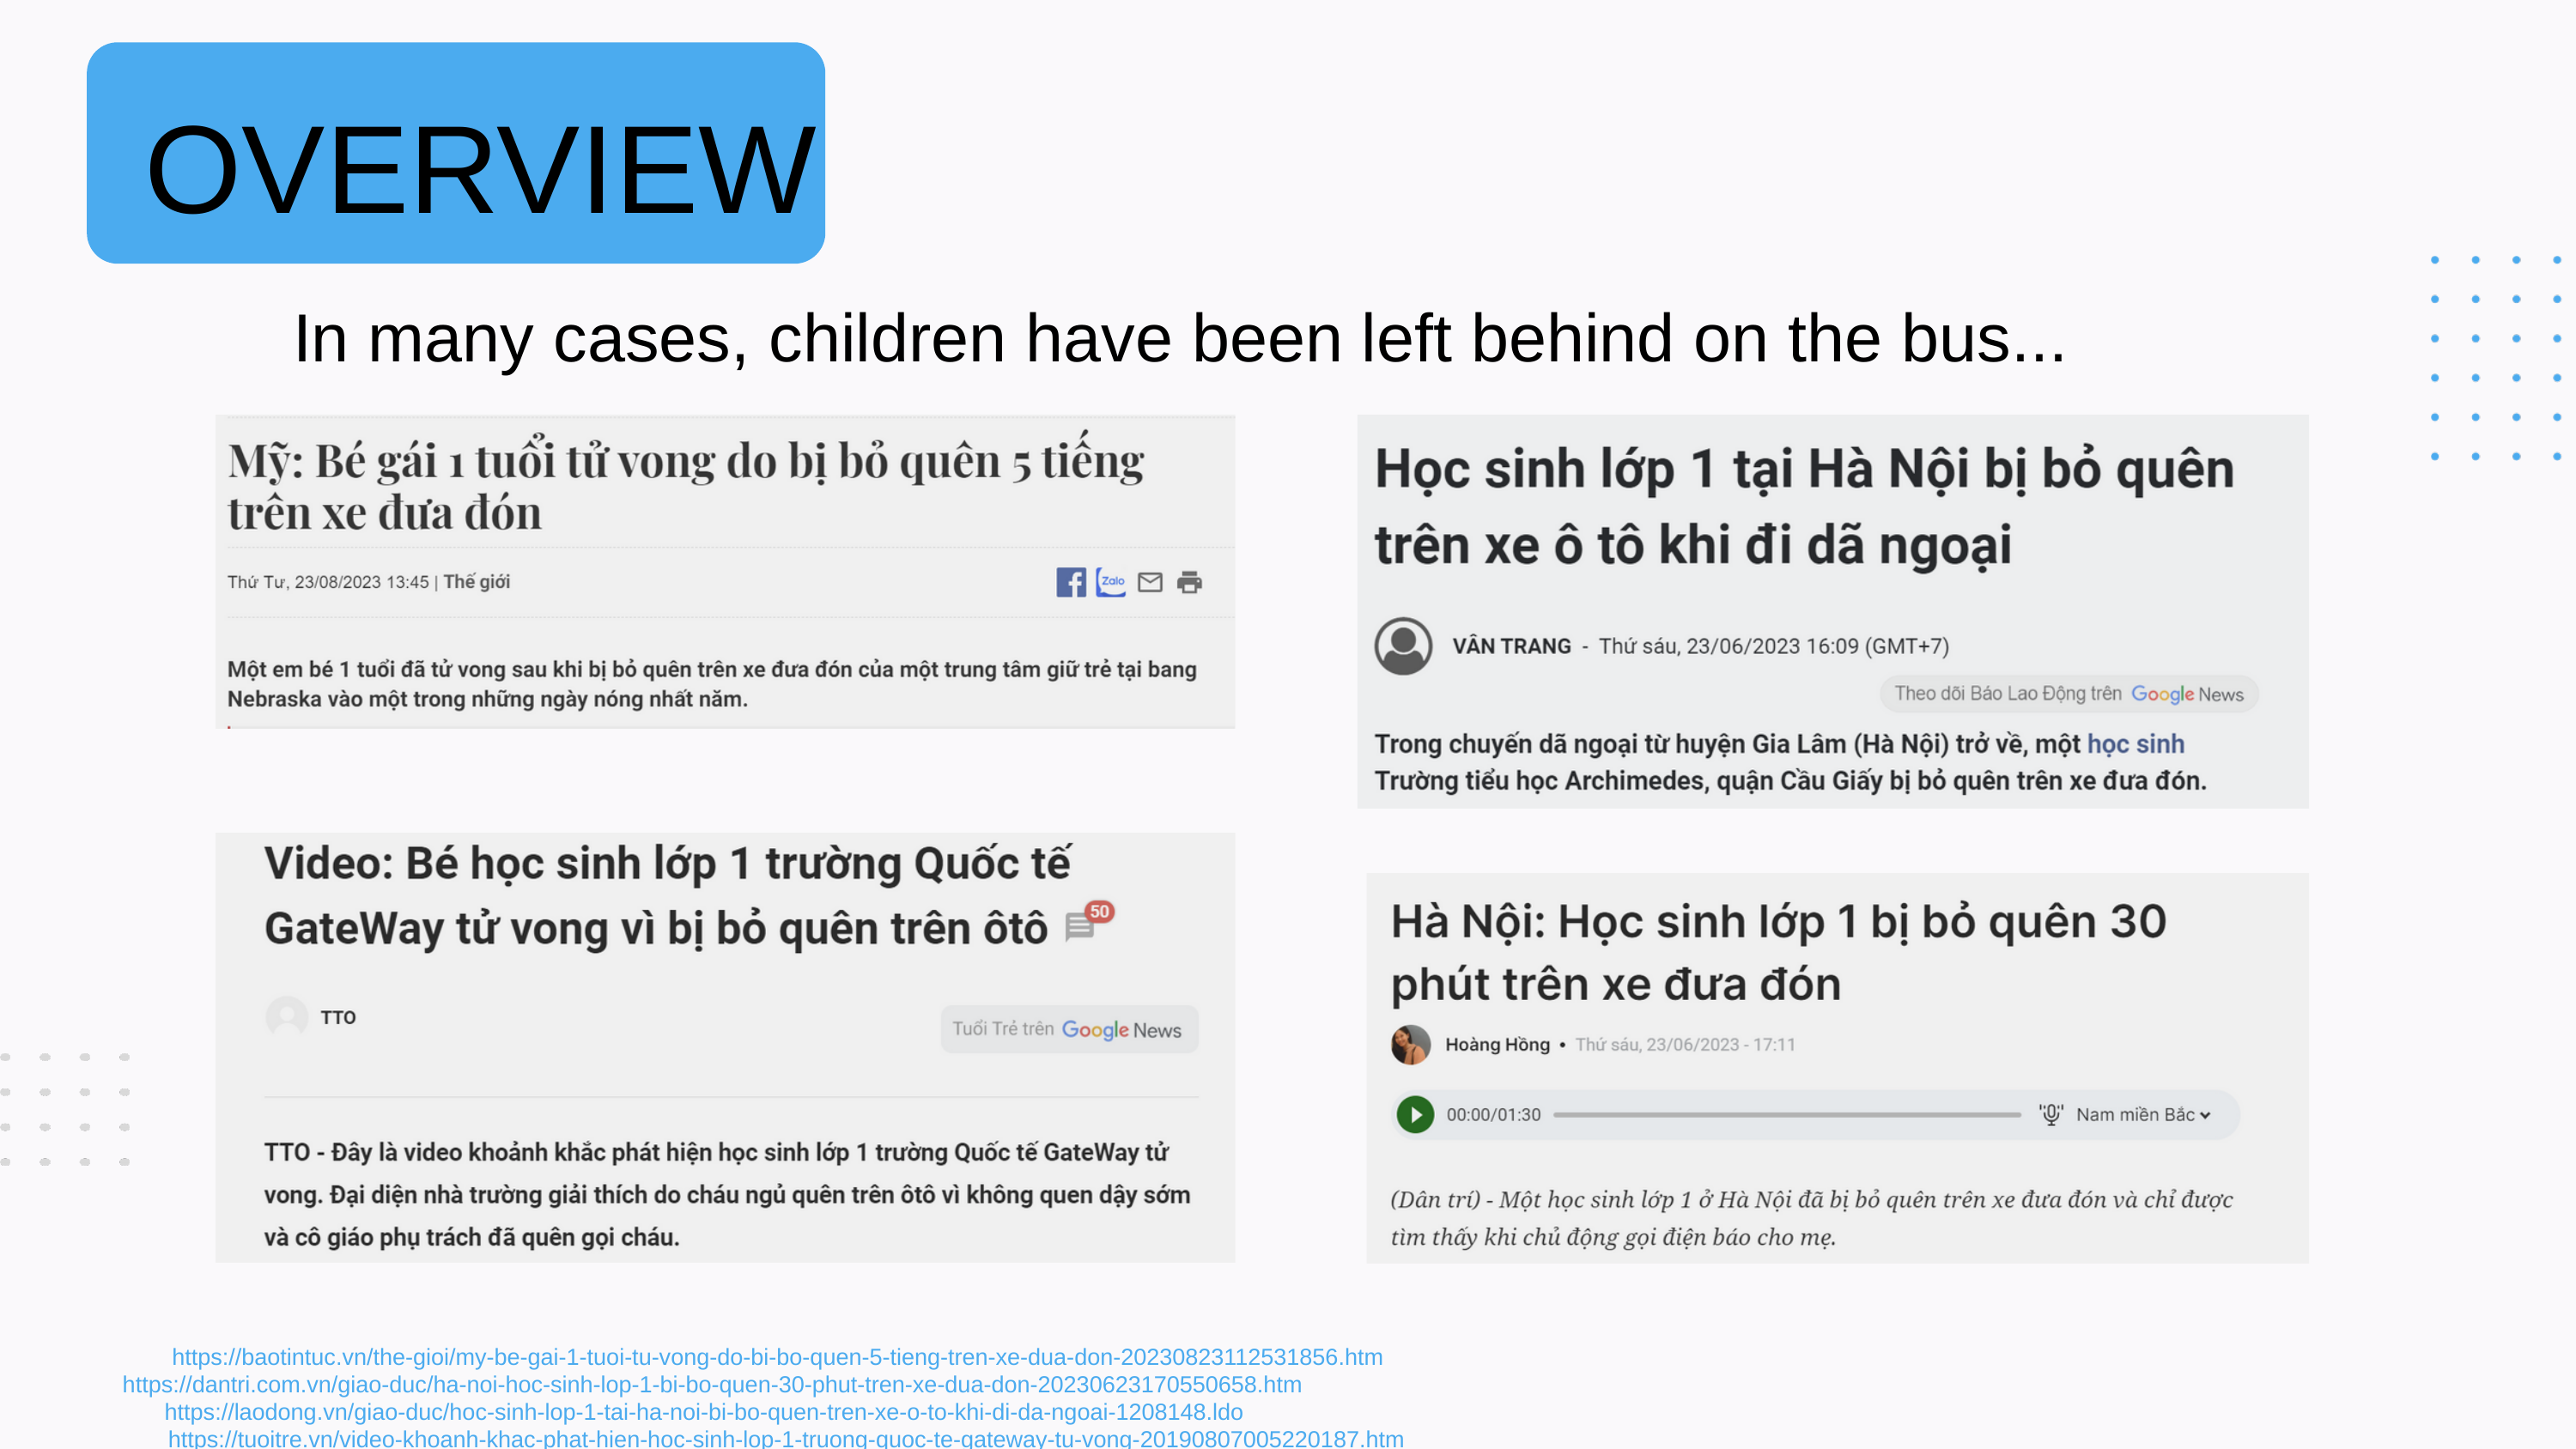

OVERVIEW

In many cases, children have been left behind on the bus...

https://baotintuc.vn/the-gioi/my-be-gai-1-tuoi-tu-vong-do-bi-bo-quen-5-tieng-tren-xe-dua-don-20230823112531856.htm
https://dantri.com.vn/giao-duc/ha-noi-hoc-sinh-lop-1-bi-bo-quen-30-phut-tren-xe-dua-don-20230623170550658.htm
https://laodong.vn/giao-duc/hoc-sinh-lop-1-tai-ha-noi-bi-bo-quen-tren-xe-o-to-khi-di-da-ngoai-1208148.ldo
https://tuoitre.vn/video-khoanh-khac-phat-hien-hoc-sinh-lop-1-truong-quoc-te-gateway-tu-vong-20190807005220187.htm